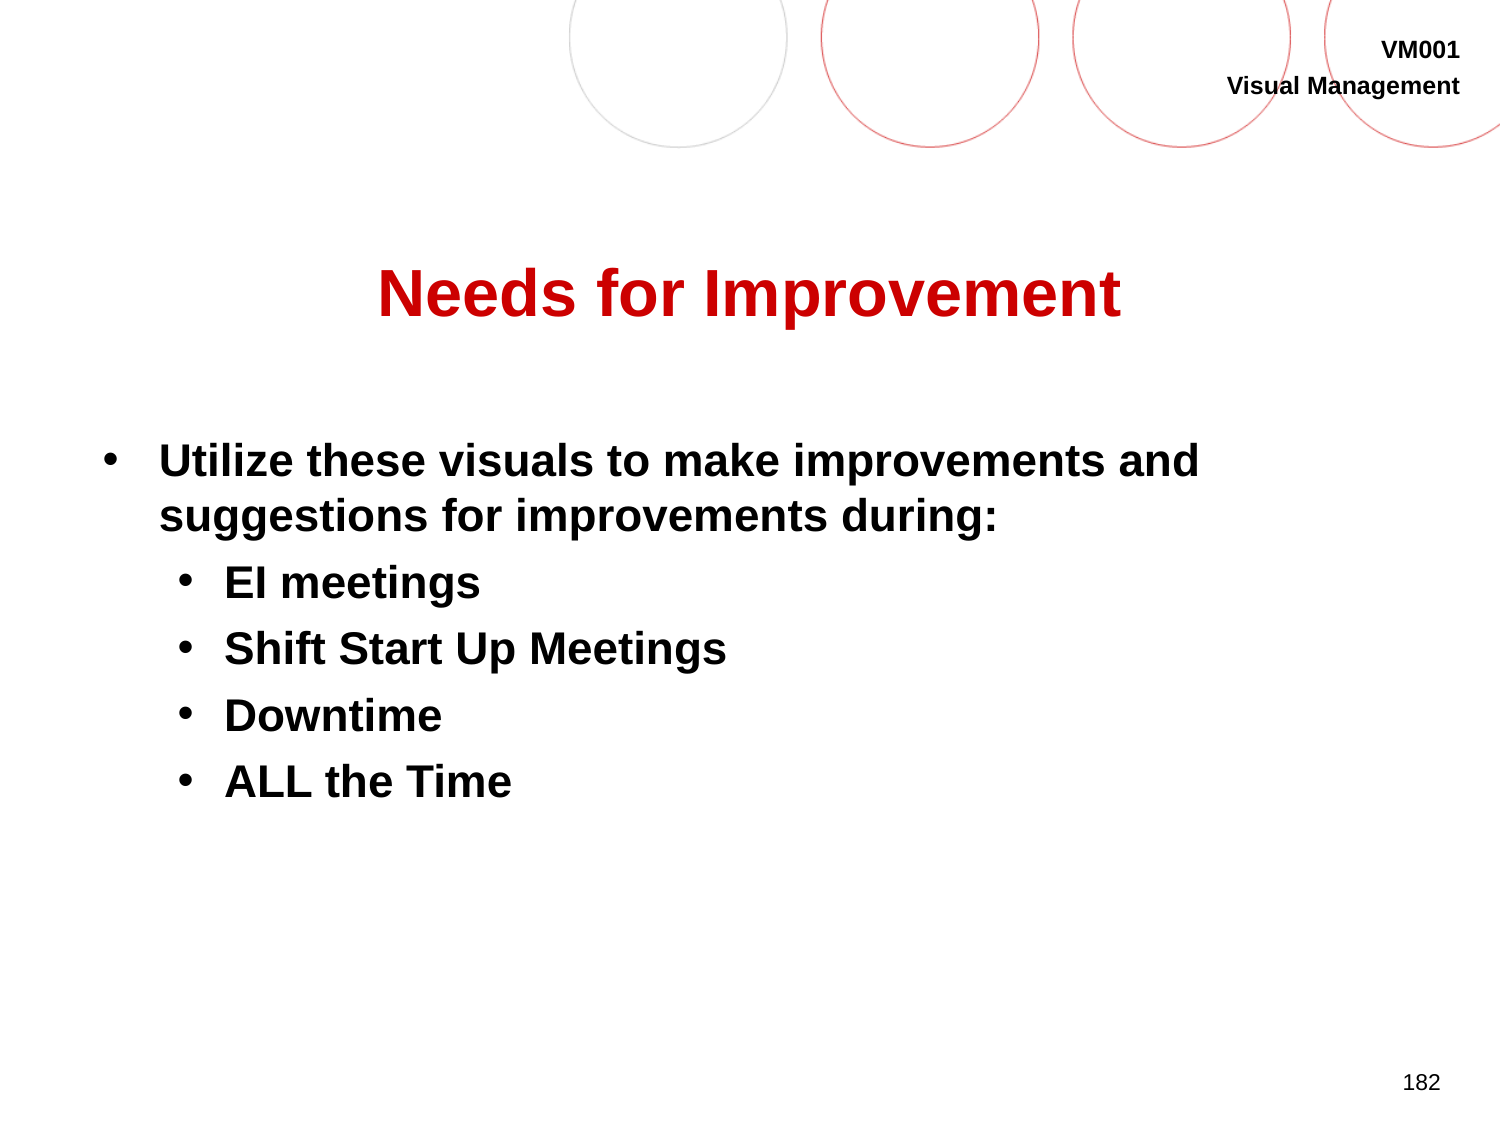

# Needs for Improvement
Utilize these visuals to make improvements and suggestions for improvements during:
EI meetings
Shift Start Up Meetings
Downtime
ALL the Time